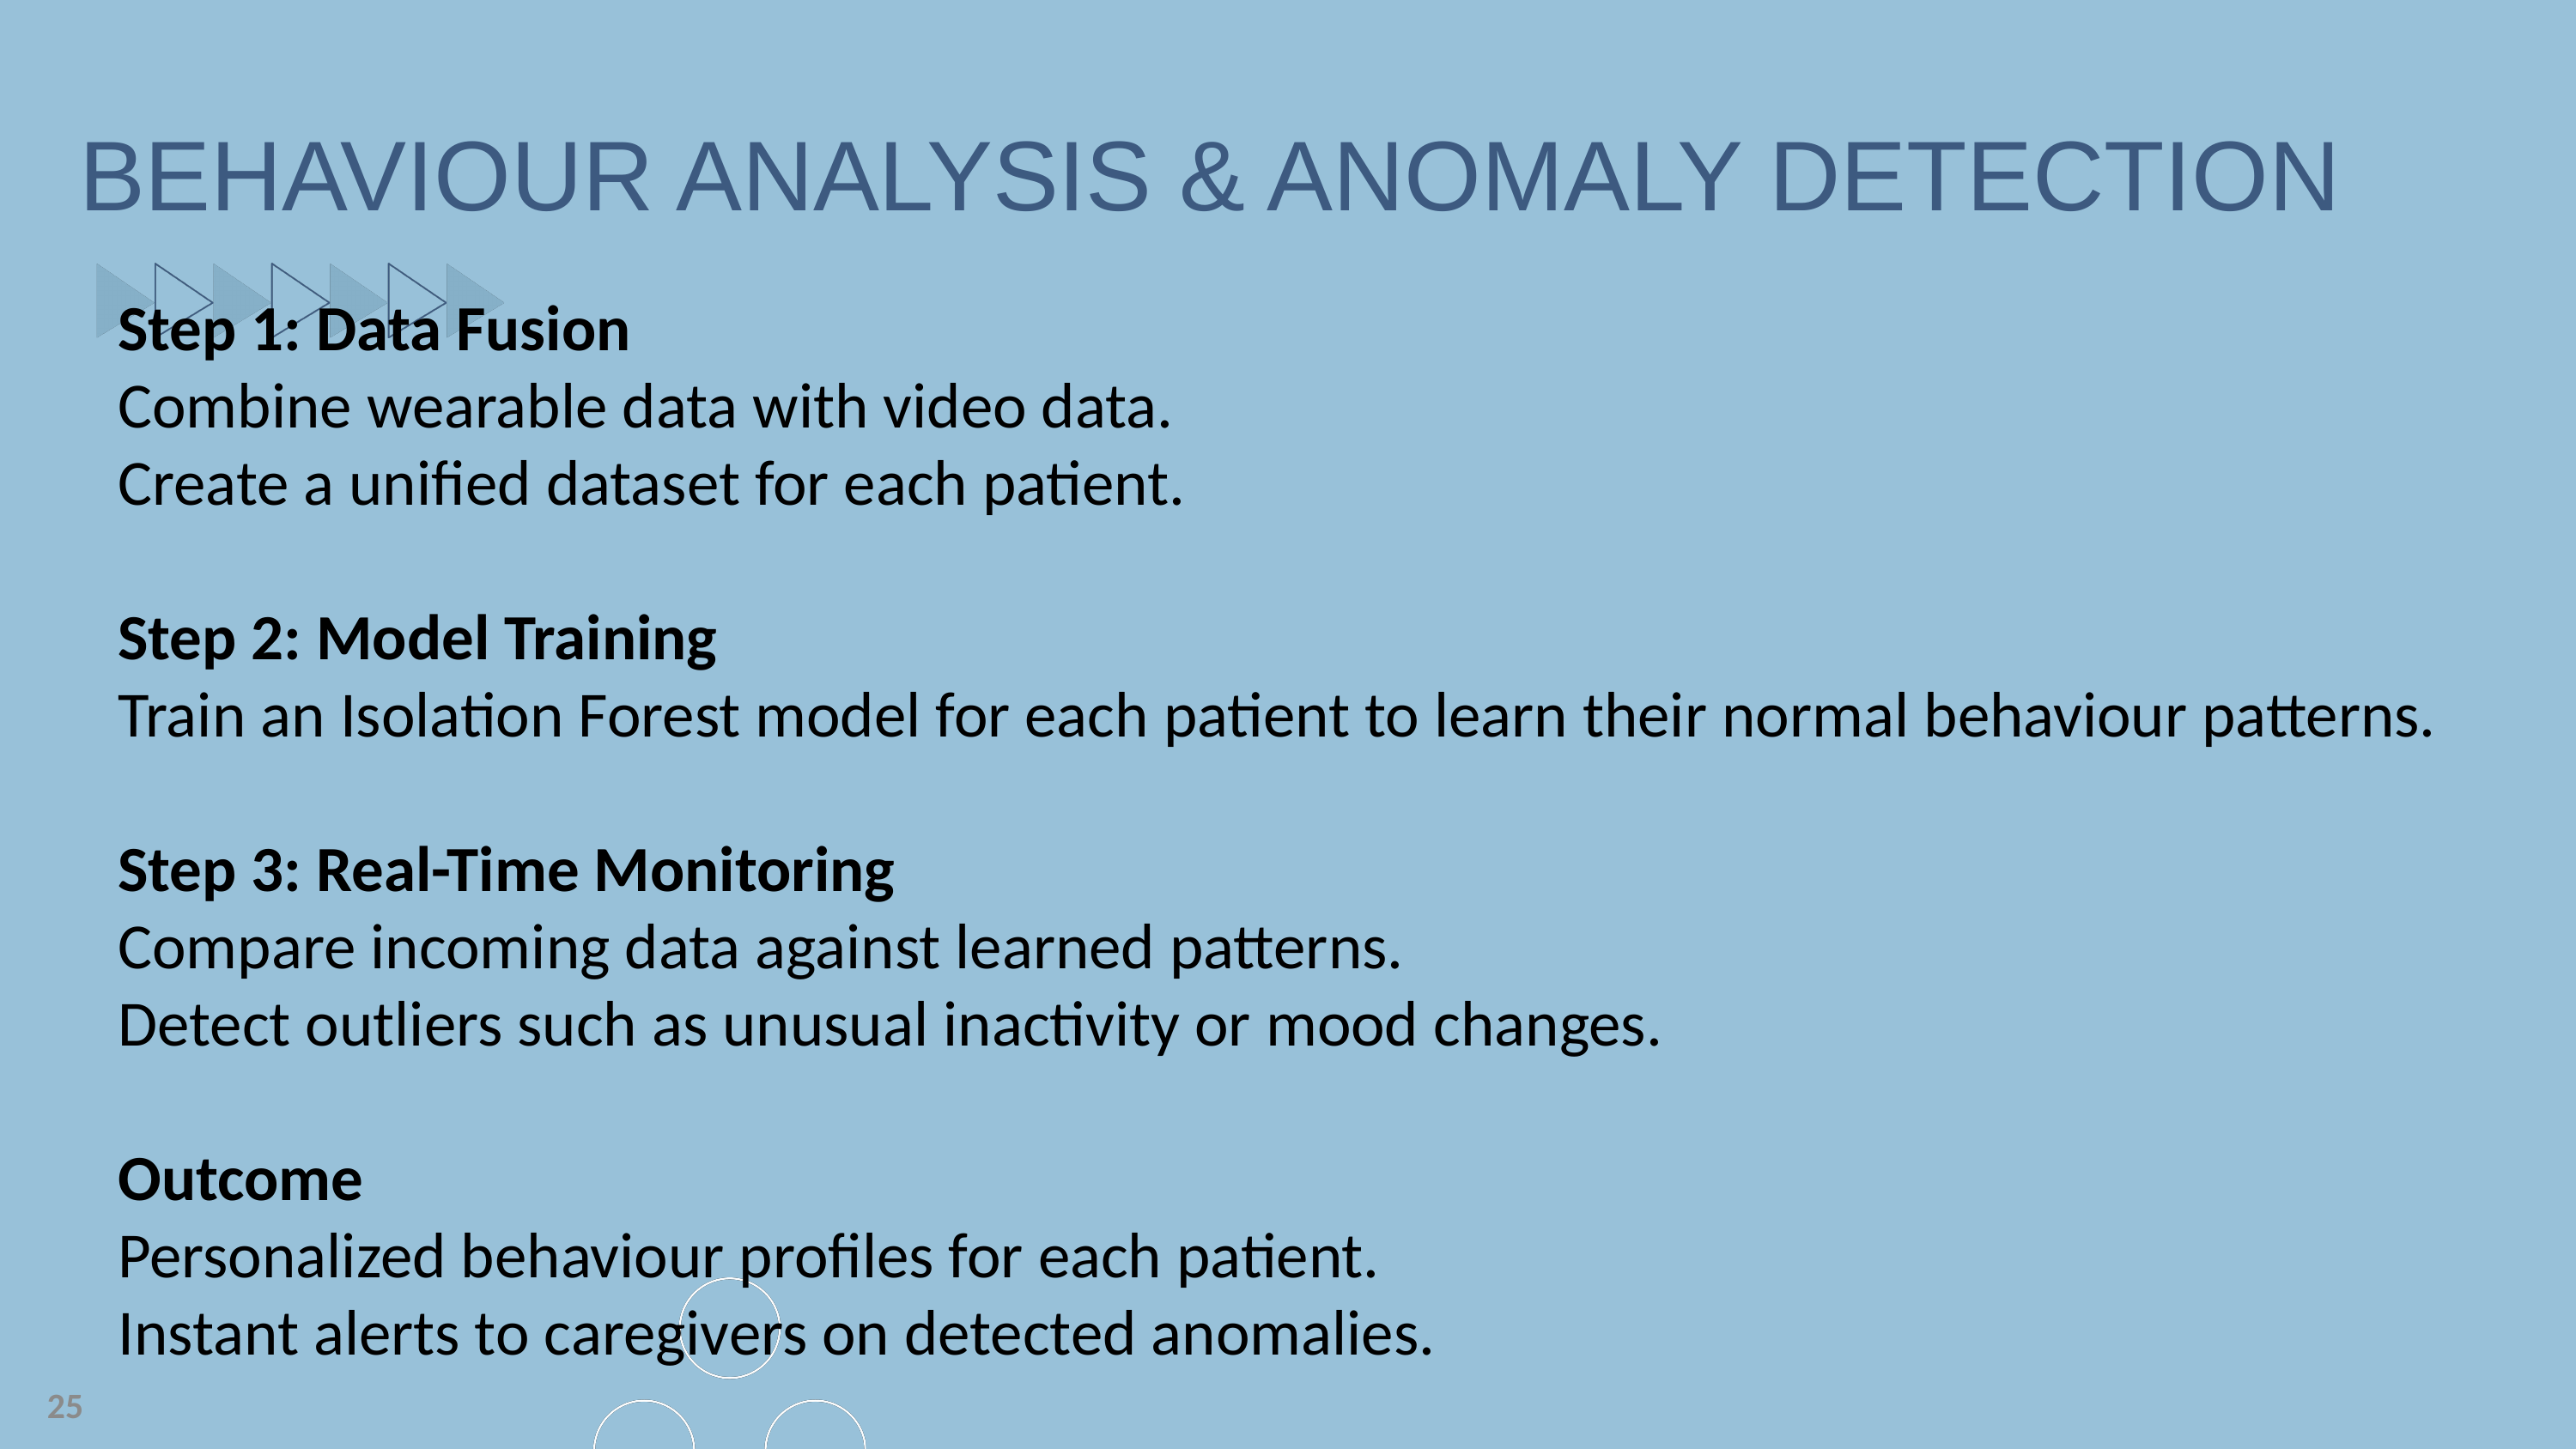

BEHAVIOUR ANALYSIS & ANOMALY DETECTION

Step 1: Data Fusion
Combine wearable data with video data.
Create a unified dataset for each patient.

Step 2: Model Training
Train an Isolation Forest model for each patient to learn their normal behaviour patterns.

Step 3: Real-Time Monitoring
Compare incoming data against learned patterns.
Detect outliers such as unusual inactivity or mood changes.

Outcome
Personalized behaviour profiles for each patient.
Instant alerts to caregivers on detected anomalies.

25